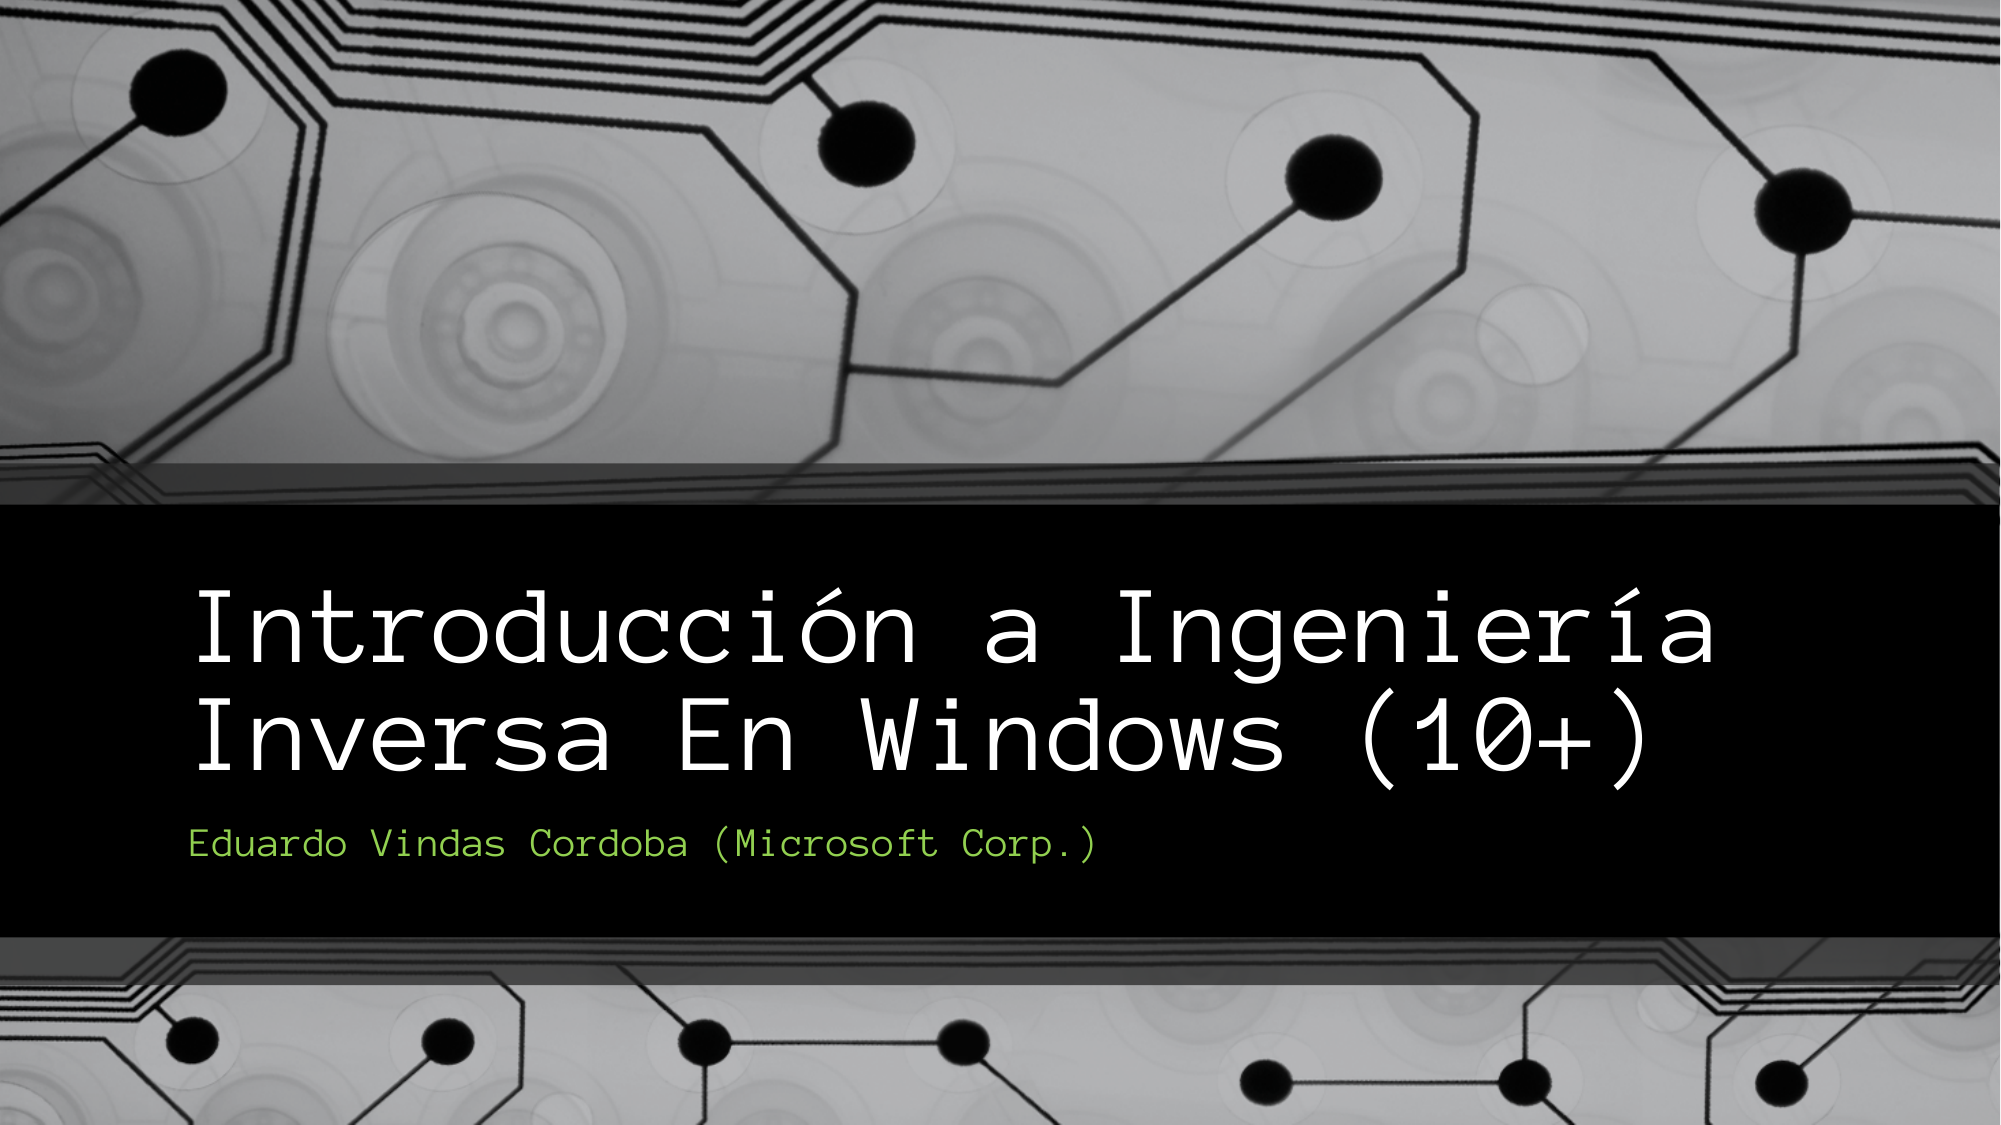

# Introducción a Ingeniería Inversa En Windows (10+)
Eduardo Vindas Cordoba (Microsoft Corp.)